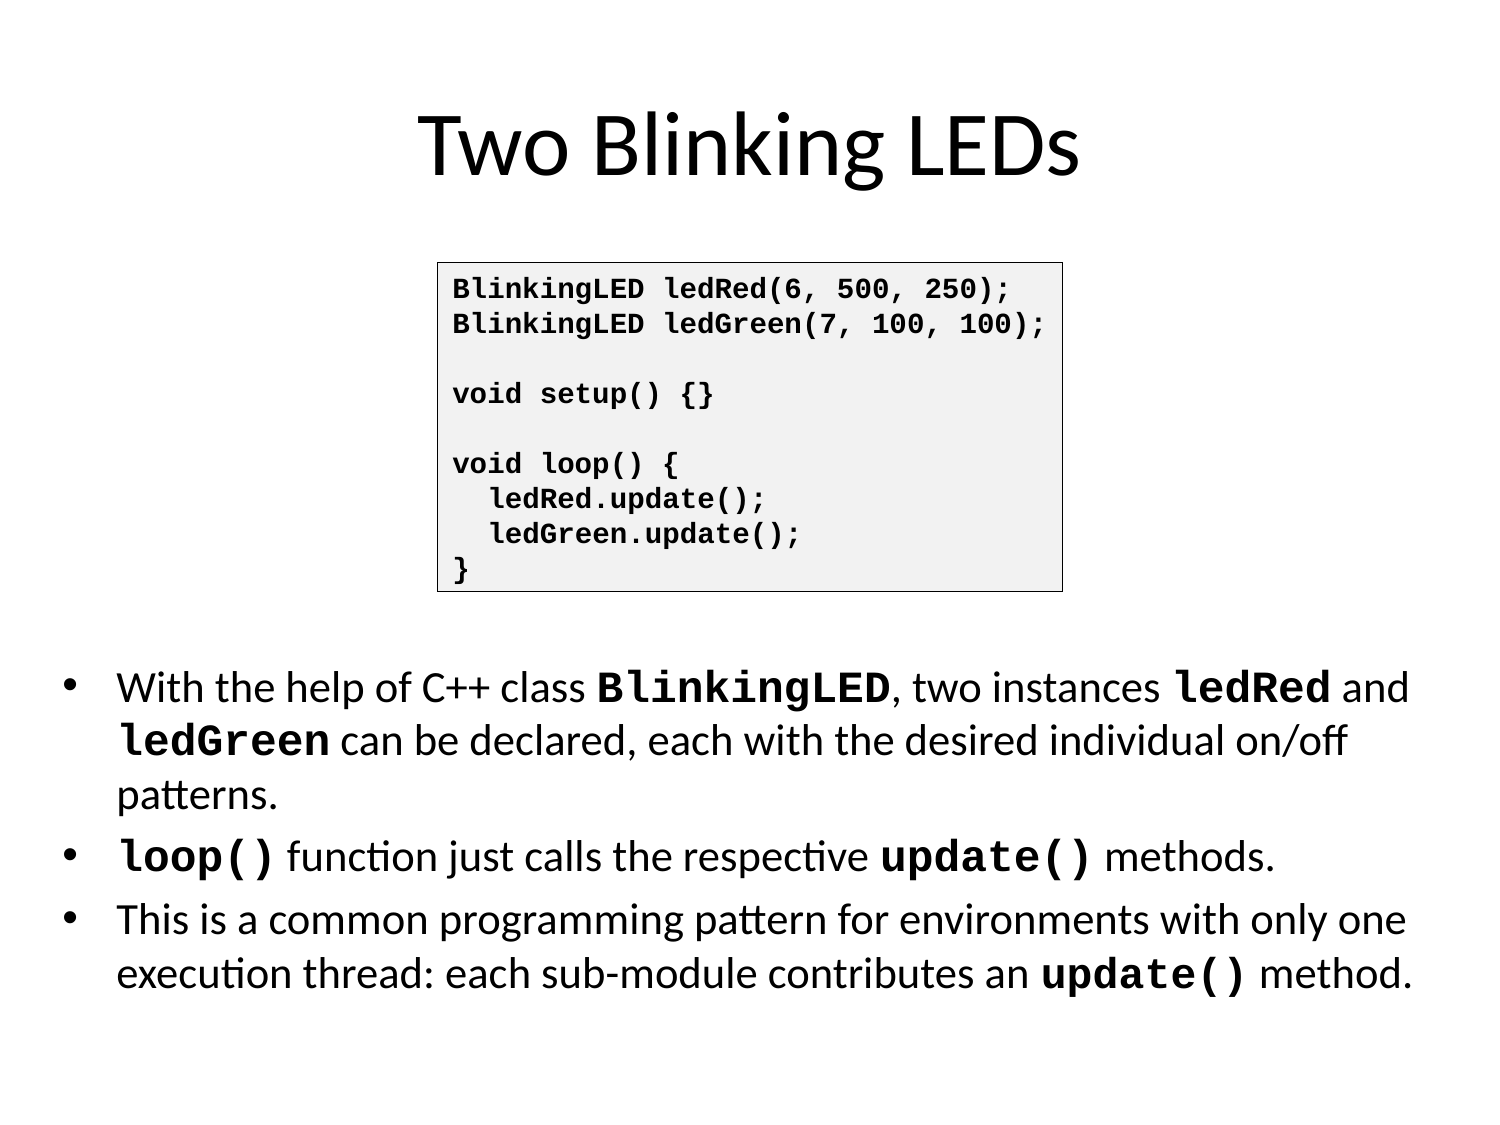

# Two Blinking LEDs
BlinkingLED ledRed(6, 500, 250);
BlinkingLED ledGreen(7, 100, 100);

void setup() {}

void loop() {
  ledRed.update();
  ledGreen.update();
}
With the help of C++ class BlinkingLED, two instances ledRed and ledGreen can be declared, each with the desired individual on/off patterns.
loop() function just calls the respective update() methods.
This is a common programming pattern for environments with only one execution thread: each sub-module contributes an update() method.